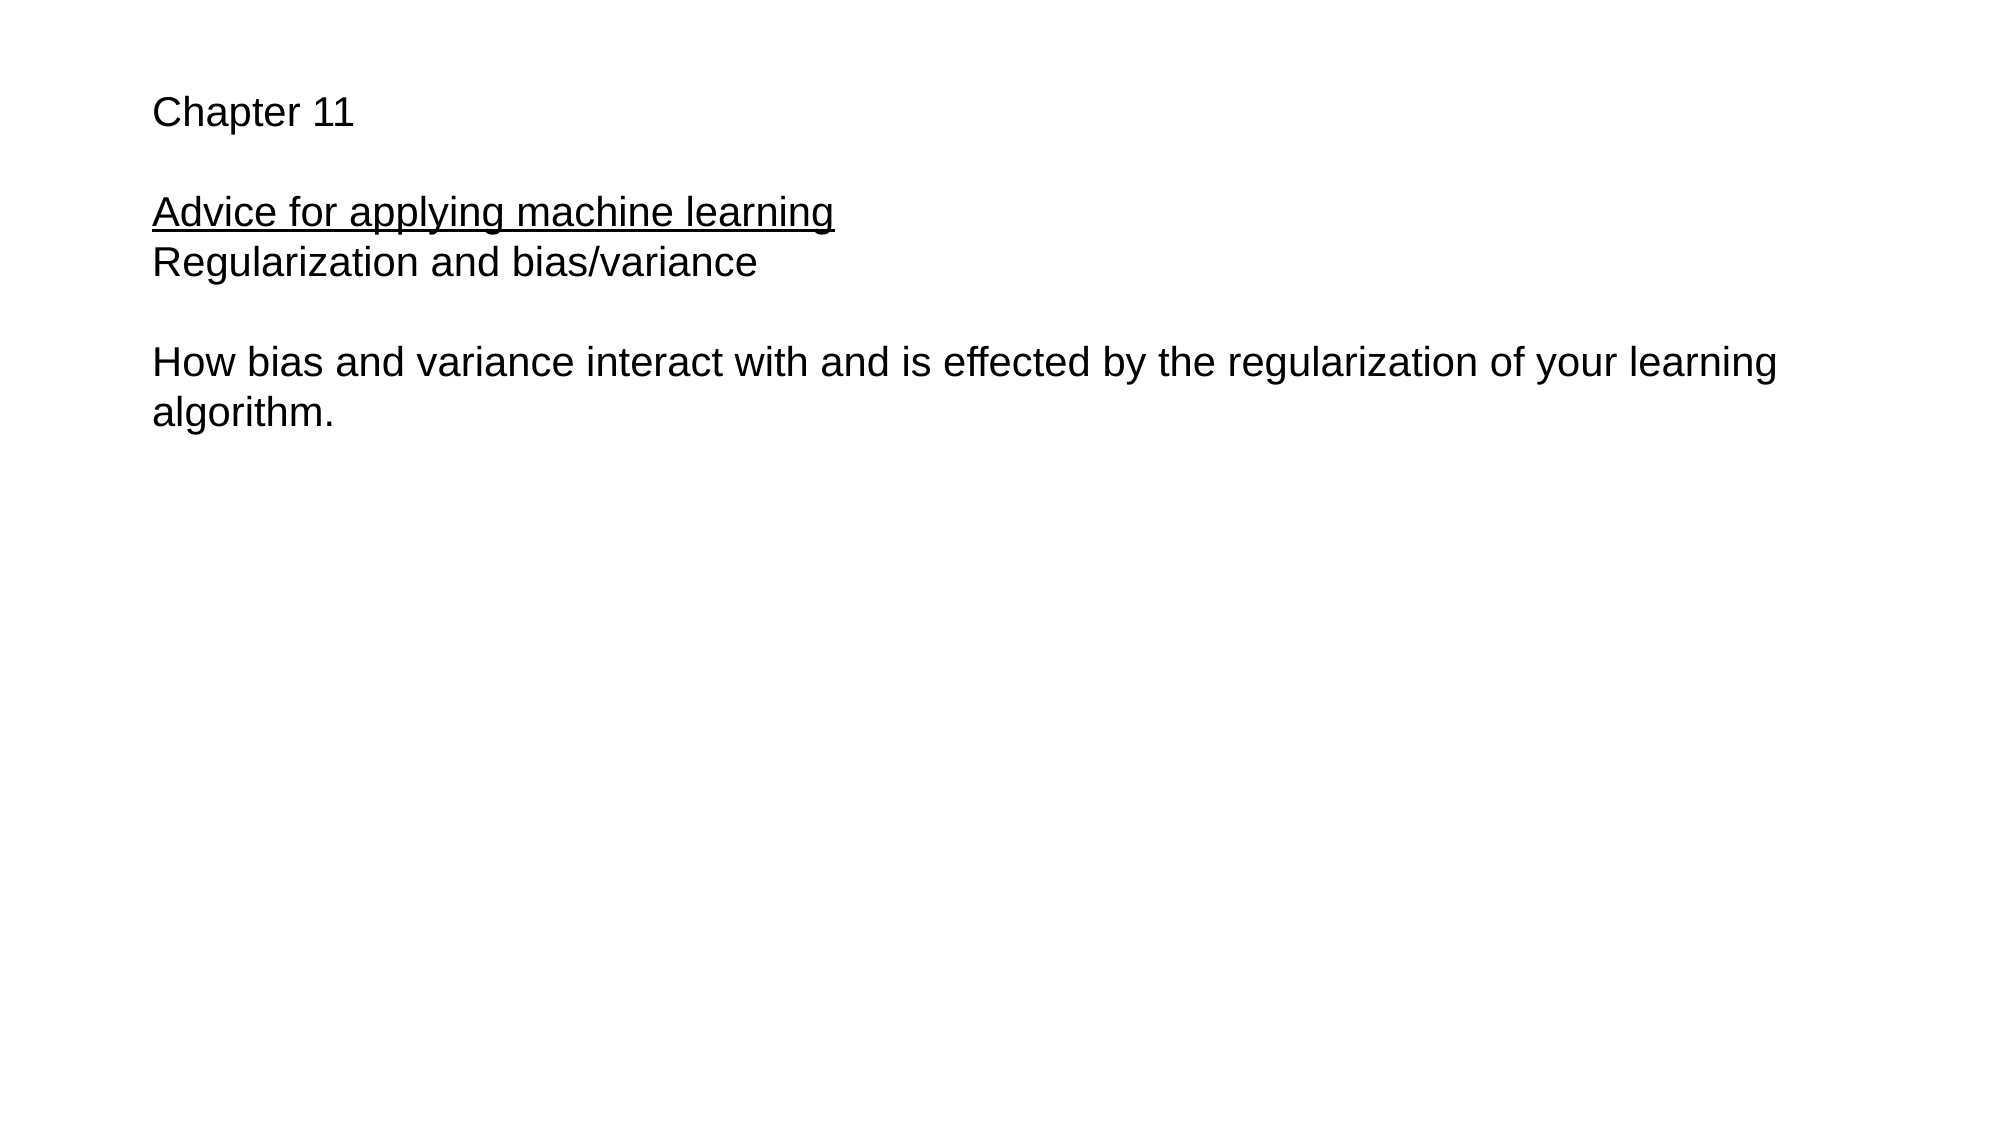

Chapter 11

Advice for applying machine learning
Regularization and bias/variance

How bias and variance interact with and is effected by the regularization of your learning algorithm.